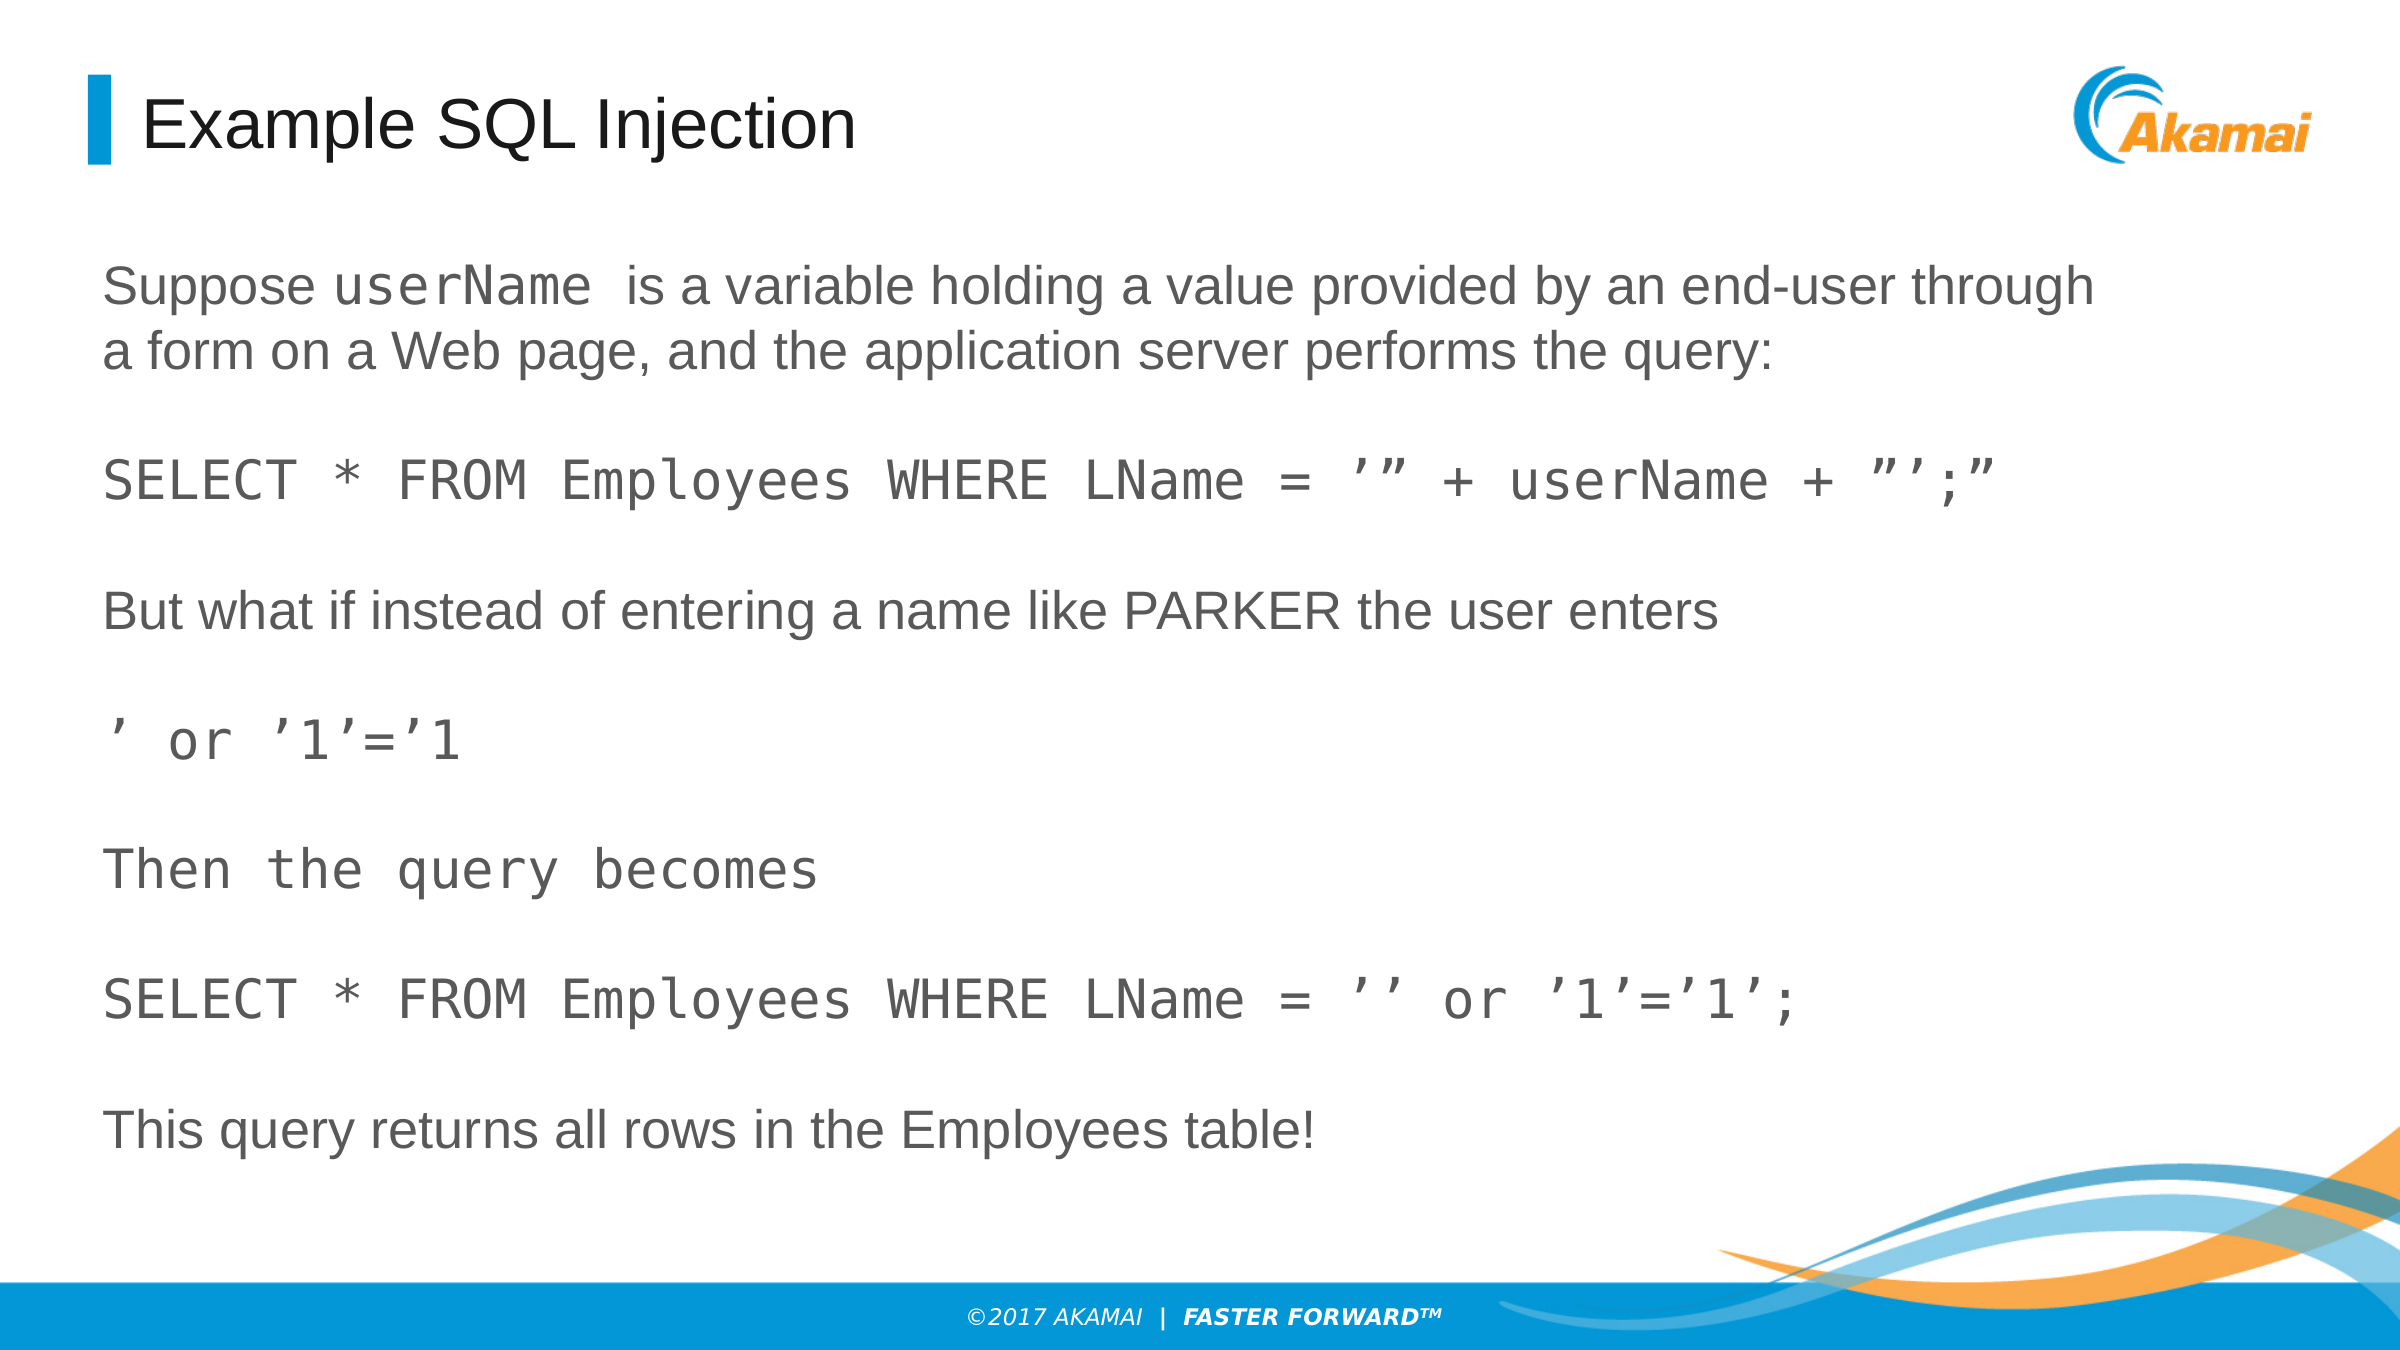

# Example SQL Injection
Suppose userName is a variable holding a value provided by an end-user through a form on a Web page, and the application server performs the query:

SELECT * FROM Employees WHERE LName = ’” + userName + ”’;”

But what if instead of entering a name like PARKER the user enters

’ or ’1’=’1

Then the query becomes

SELECT * FROM Employees WHERE LName = ’’ or ’1’=’1’;

This query returns all rows in the Employees table!